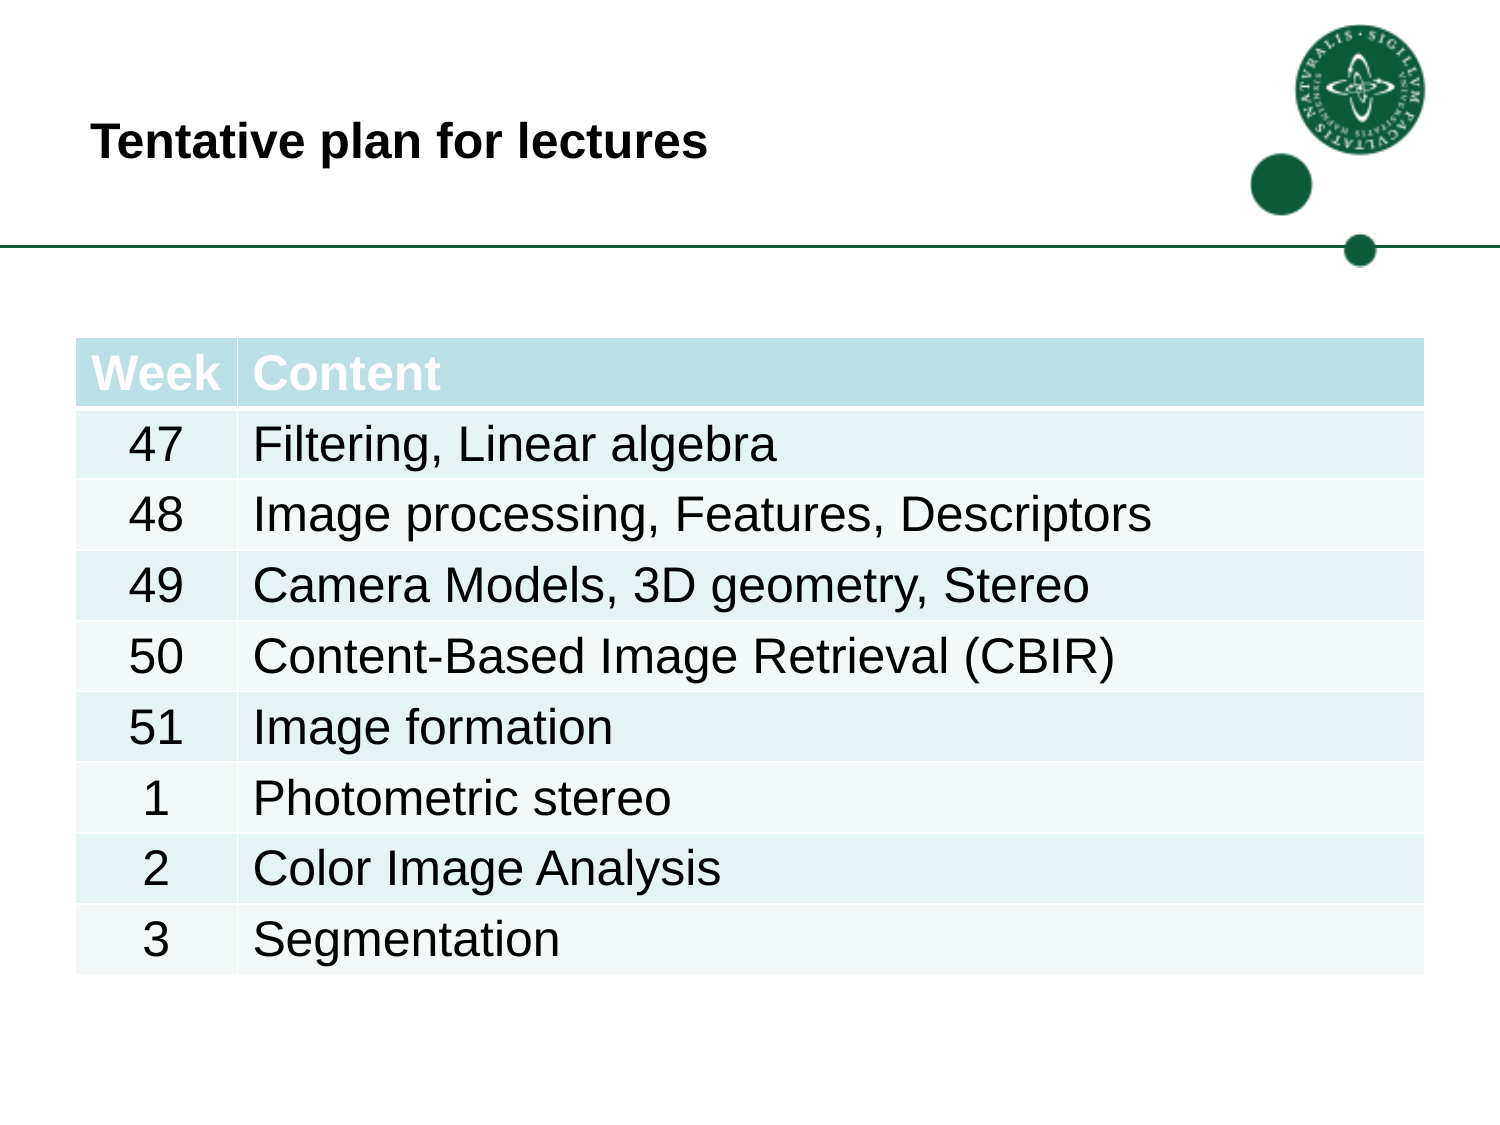

# Tentative plan for lectures
| Week | Content |
| --- | --- |
| 47 | Filtering, Linear algebra |
| 48 | Image processing, Features, Descriptors |
| 49 | Camera Models, 3D geometry, Stereo |
| 50 | Content-Based Image Retrieval (CBIR) |
| 51 | Image formation |
| 1 | Photometric stereo |
| 2 | Color Image Analysis |
| 3 | Segmentation |